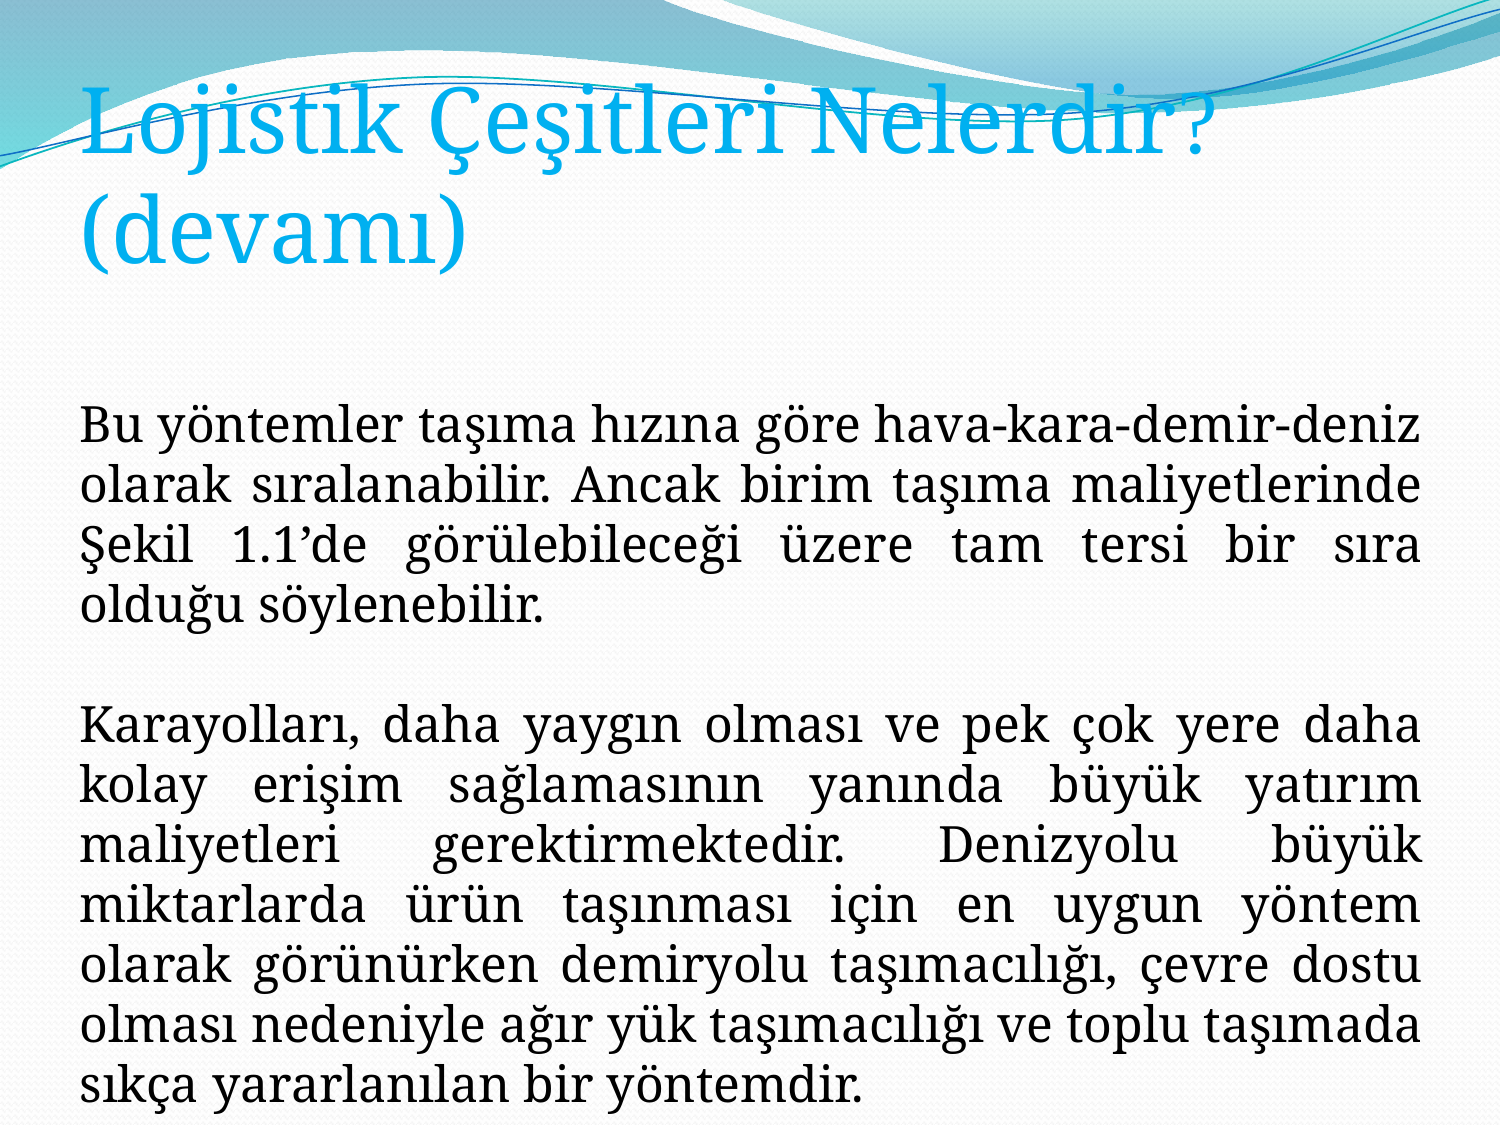

Lojistik Çeşitleri Nelerdir?(devamı)

Bu yöntemler taşıma hızına göre hava-kara-demir-deniz olarak sıralanabilir. Ancak birim taşıma maliyetlerinde Şekil 1.1’de görülebileceği üzere tam tersi bir sıra olduğu söylenebilir.

Karayolları, daha yaygın olması ve pek çok yere daha kolay erişim sağlamasının yanında büyük yatırım maliyetleri gerektirmektedir. Denizyolu büyük miktarlarda ürün taşınması için en uygun yöntem olarak görünürken demiryolu taşımacılığı, çevre dostu olması nedeniyle ağır yük taşımacılığı ve toplu taşımada sıkça yararlanılan bir yöntemdir.